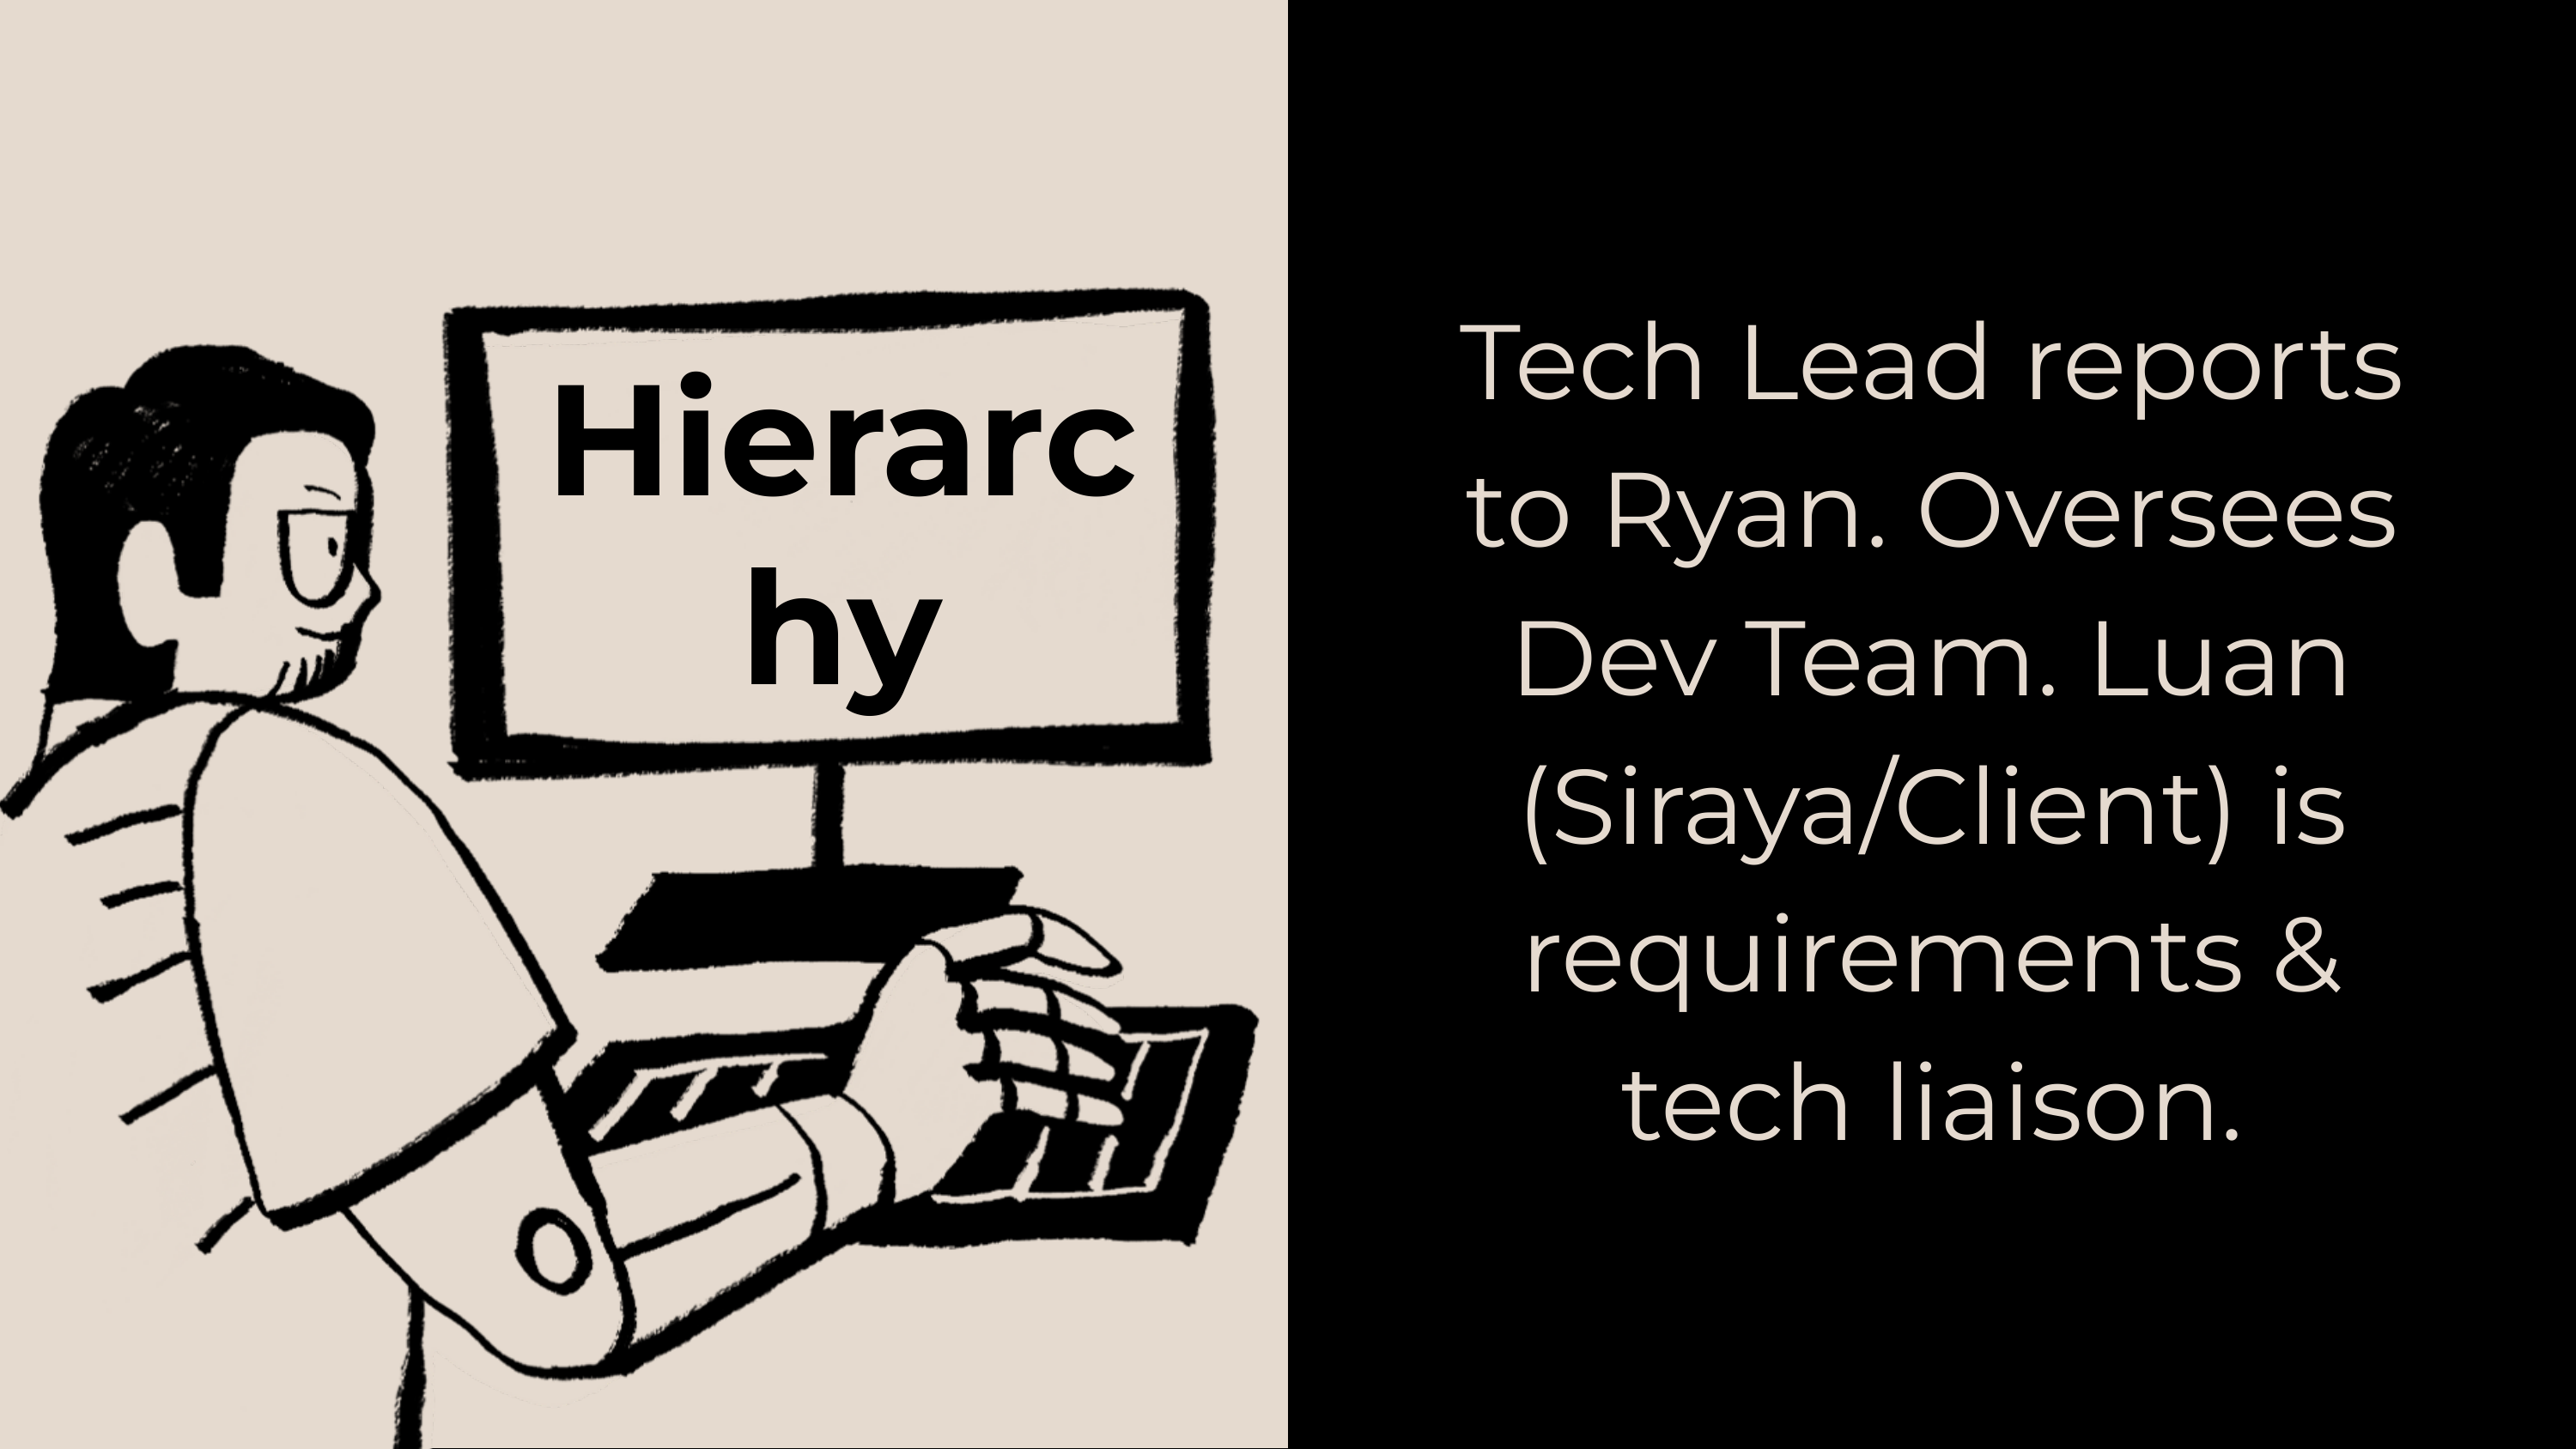

Hierarchy

Tech Lead reports to Ryan. Oversees Dev Team. Luan (Siraya/Client) is requirements & tech liaison.